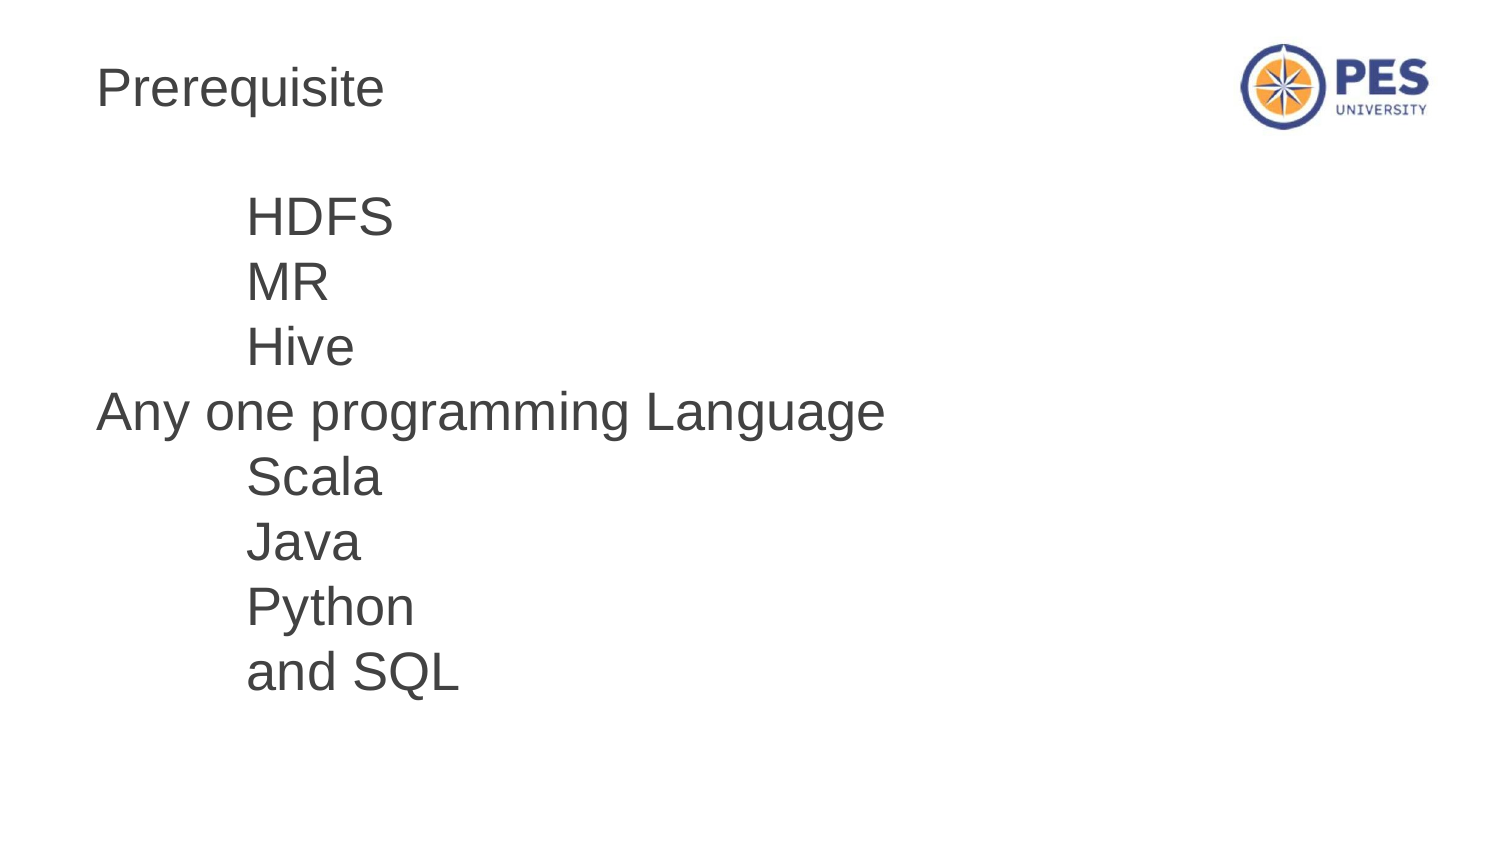

# Prerequisite HDFS MR Hive Any one programming Language Scala Java Python and SQL